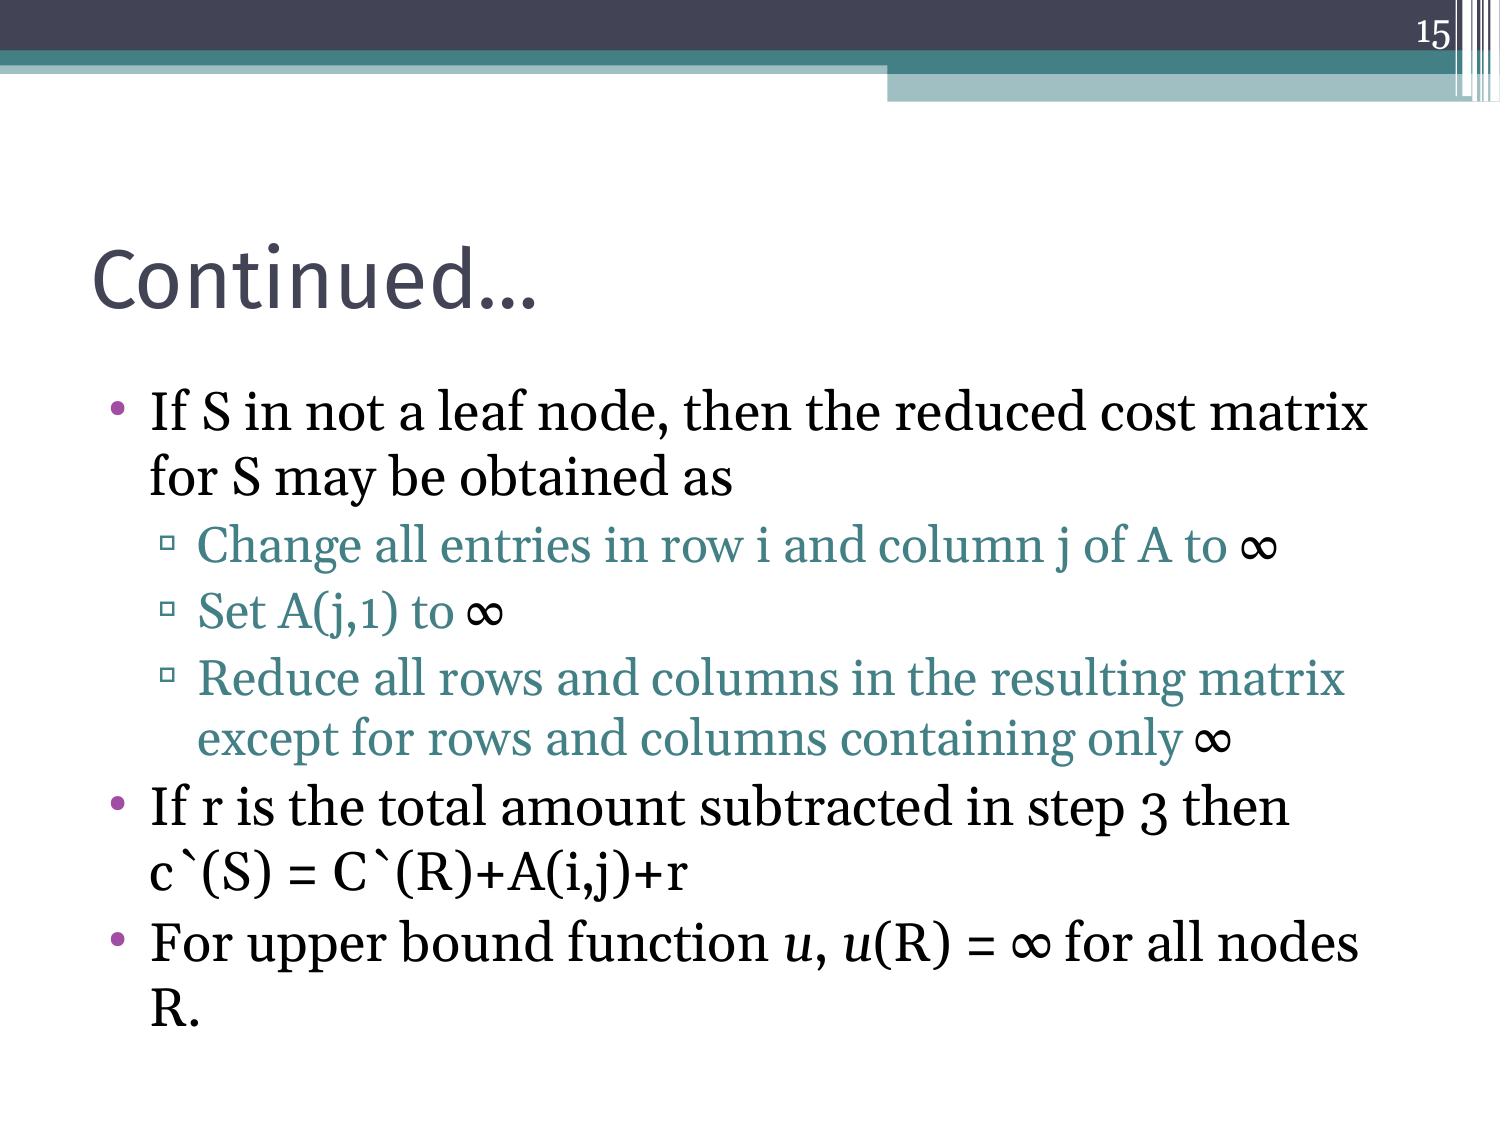

15
Continued…
If S in not a leaf node, then the reduced cost matrix for S may be obtained as
Change all entries in row i and column j of A to ∞
Set A(j,1) to ∞
Reduce all rows and columns in the resulting matrix except for rows and columns containing only ∞
If r is the total amount subtracted in step 3 then c`(S) = C`(R)+A(i,j)+r
For upper bound function u, u(R) = ∞ for all nodes R.